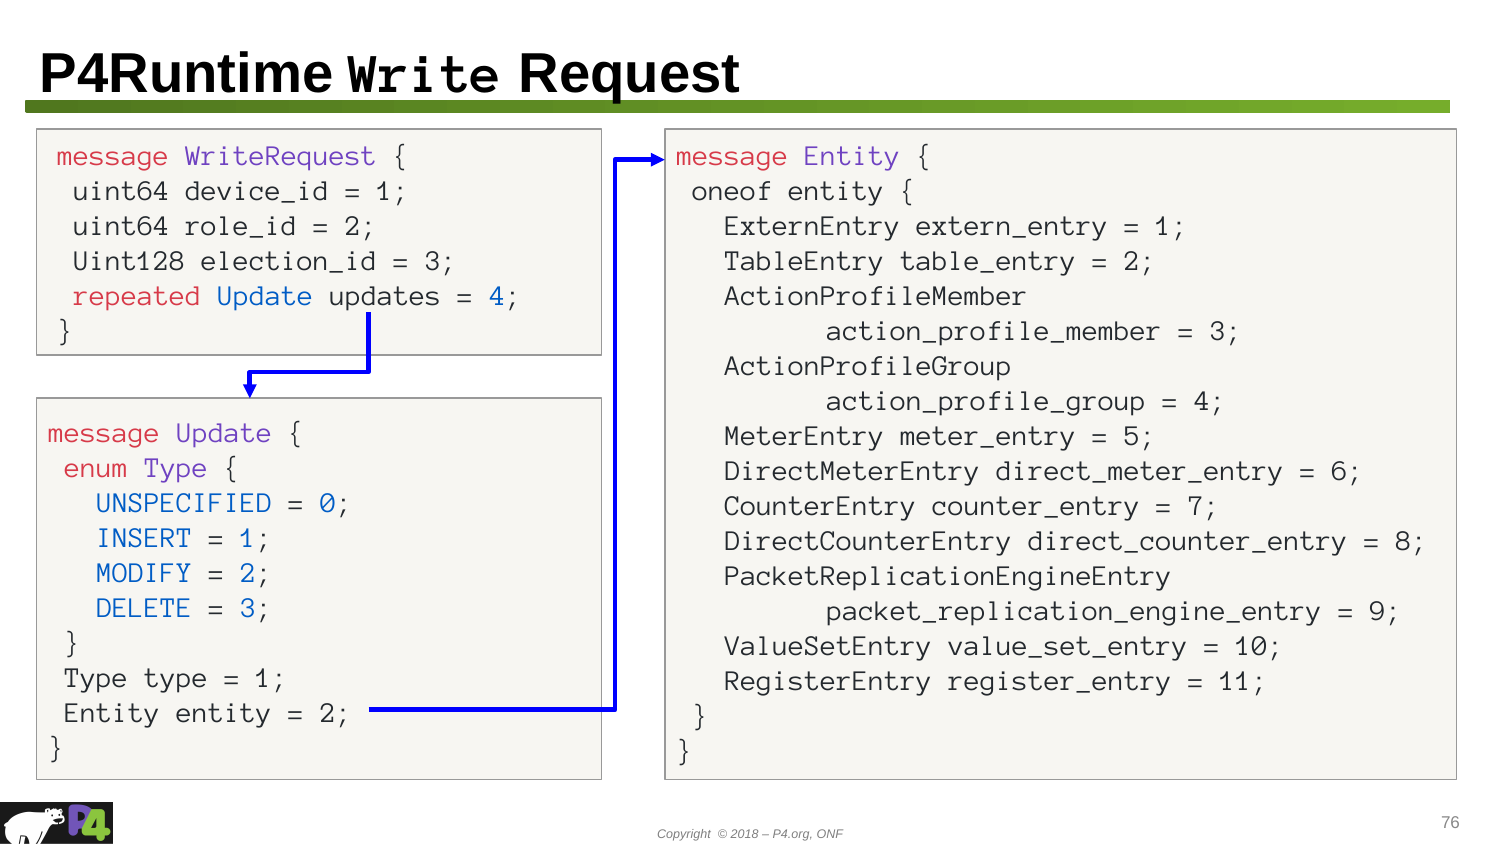

# P4Runtime Write Request
message WriteRequest {
 uint64 device_id = 1;
 uint64 role_id = 2;
 Uint128 election_id = 3;
 repeated Update updates = 4;
}

message Entity {
 oneof entity {
   ExternEntry extern_entry = 1;
   TableEntry table_entry = 2;
   ActionProfileMember
action_profile_member = 3;
   ActionProfileGroup
action_profile_group = 4;
   MeterEntry meter_entry = 5;
   DirectMeterEntry direct_meter_entry = 6;
   CounterEntry counter_entry = 7;
   DirectCounterEntry direct_counter_entry = 8;
   PacketReplicationEngineEntry
packet_replication_engine_entry = 9;
   ValueSetEntry value_set_entry = 10;
   RegisterEntry register_entry = 11;
 }
}

message Update {
 enum Type {
   UNSPECIFIED = 0;
   INSERT = 1;
   MODIFY = 2;
   DELETE = 3;
 }
 Type type = 1;
 Entity entity = 2;
}

76